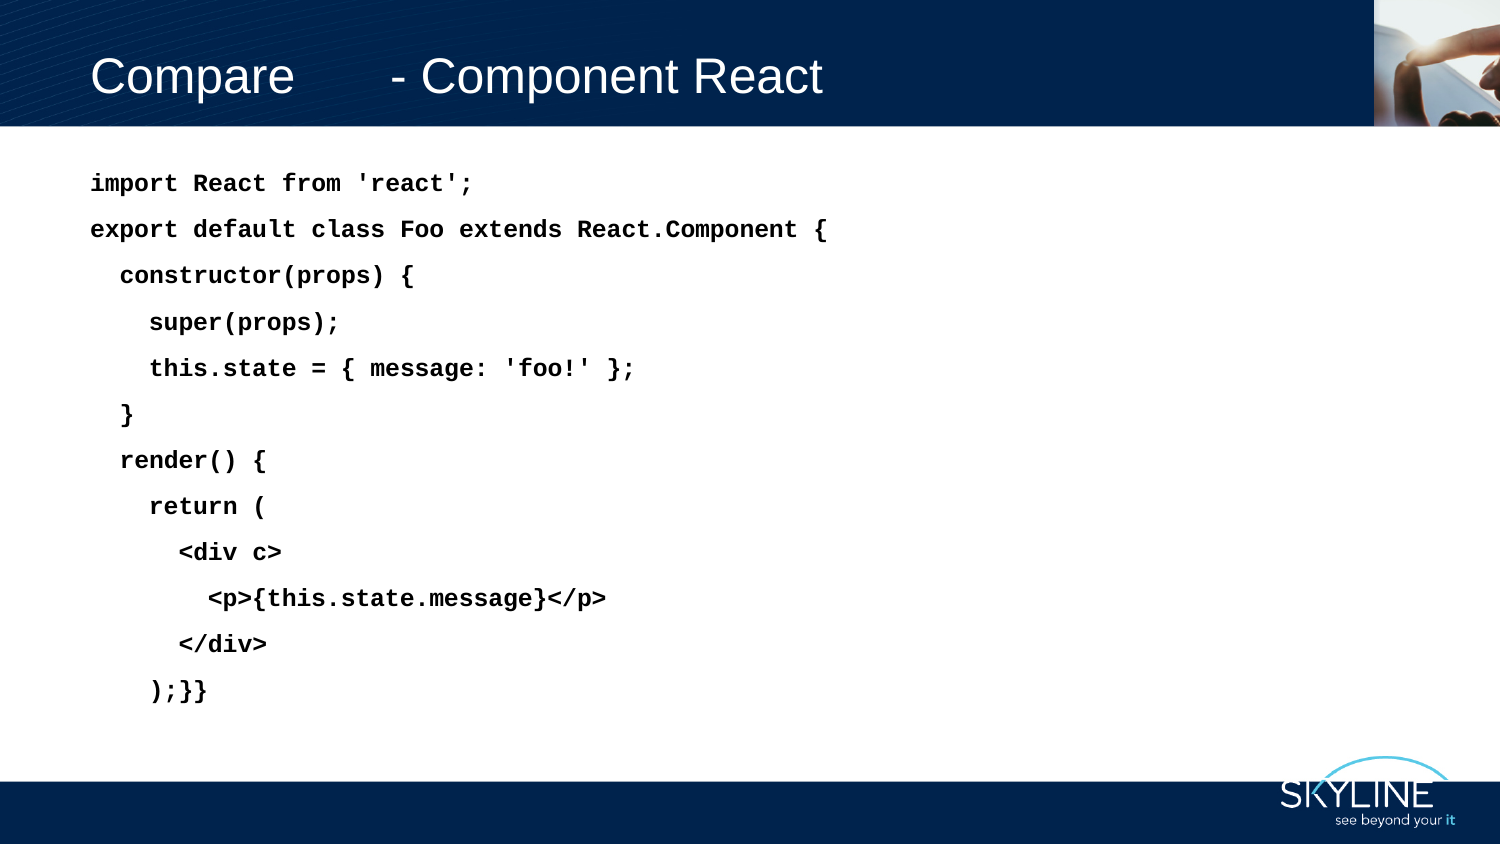

# Compare	- Component React
import React from 'react';
export default class Foo extends React.Component {
  constructor(props) {
    super(props);
    this.state = { message: 'foo!' };
  }
  render() {
    return (
      <div c>
        <p>{this.state.message}</p>
      </div>
    );}}